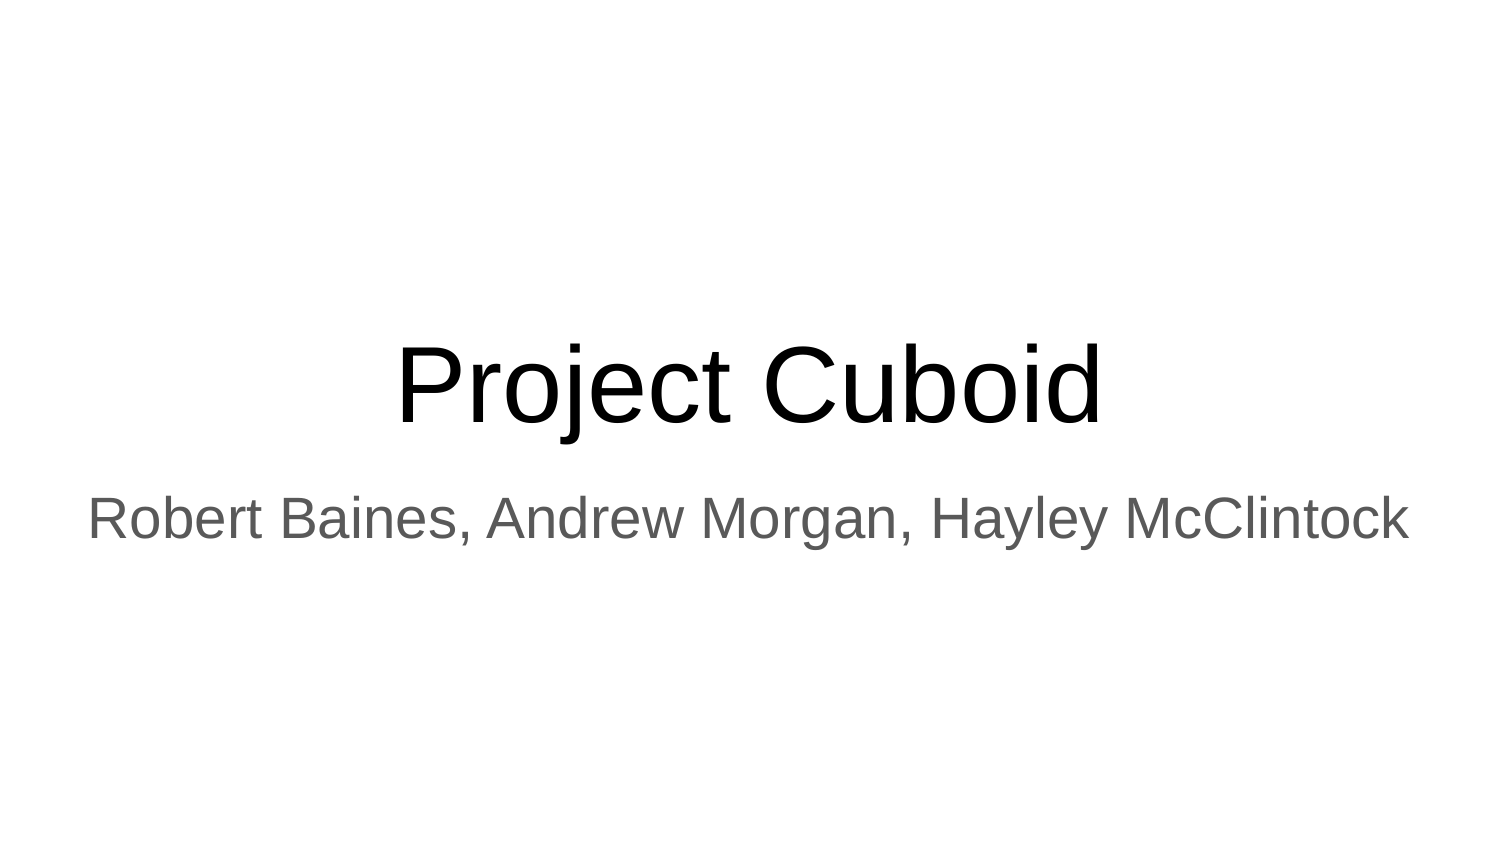

# Project Cuboid
Robert Baines, Andrew Morgan, Hayley McClintock